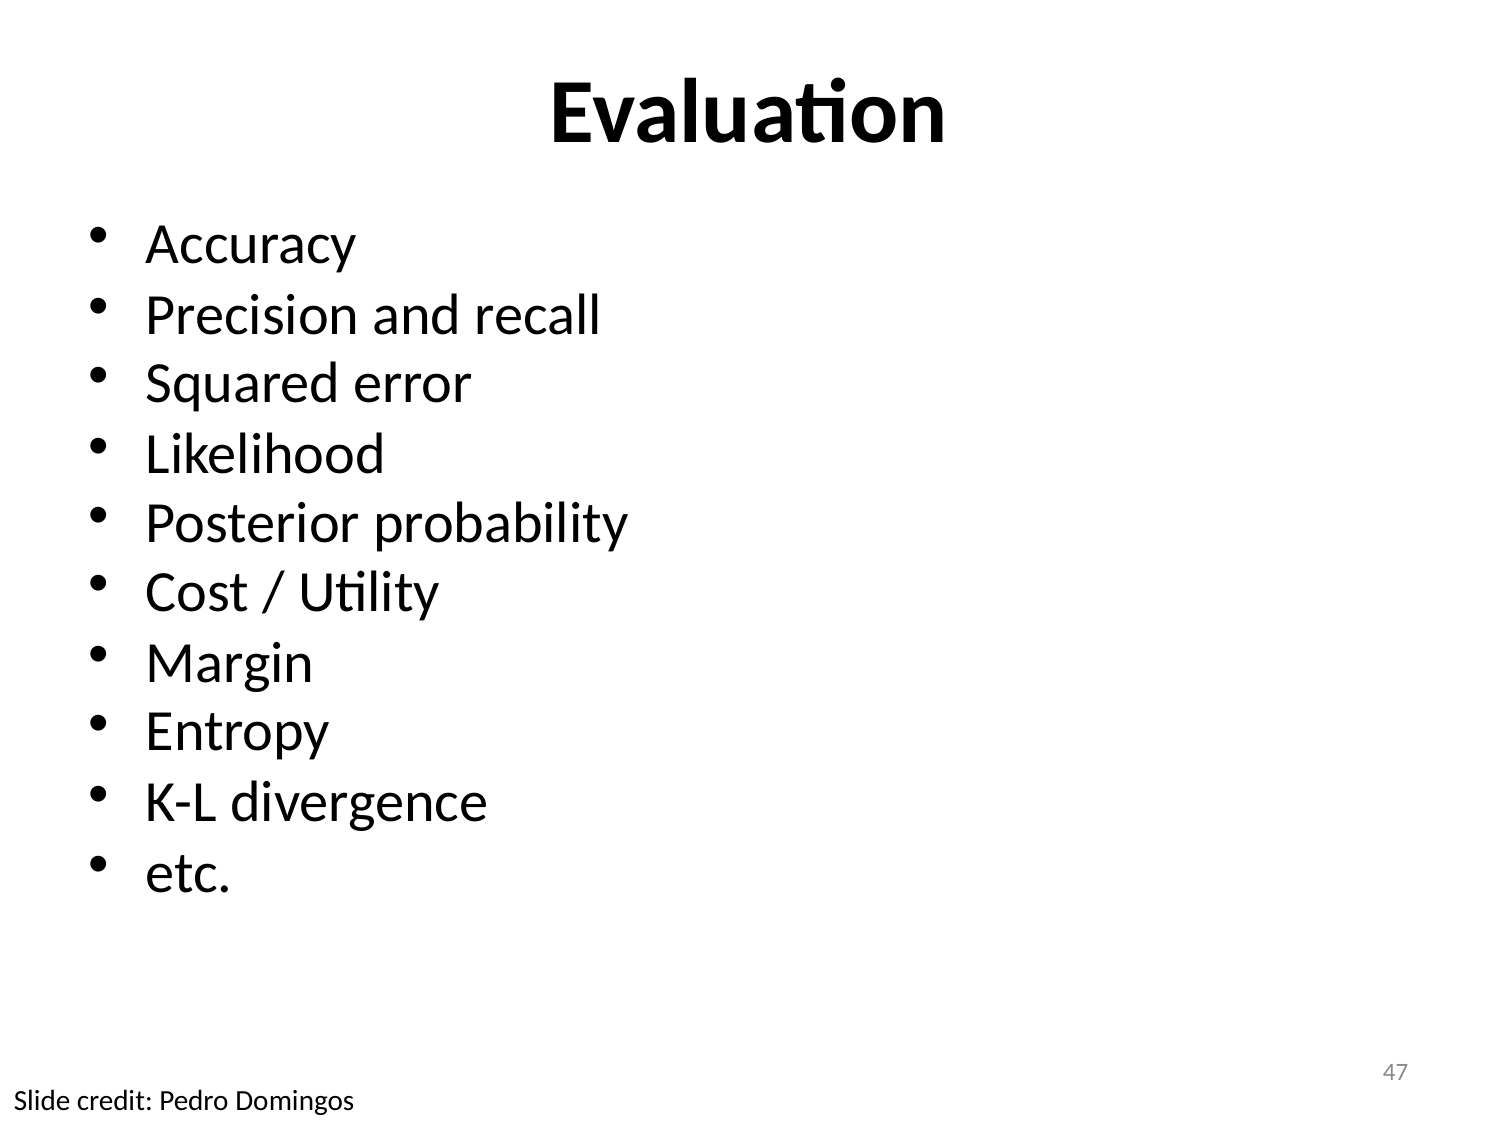

Evaluation

Accuracy
Precision and recall
Squared error
Likelihood
Posterior probability
Cost / Utility
Margin
Entropy
K-L divergence
etc.
•
•
•
•
•
•
•
•
•
•
47
Slide credit: Pedro Domingos